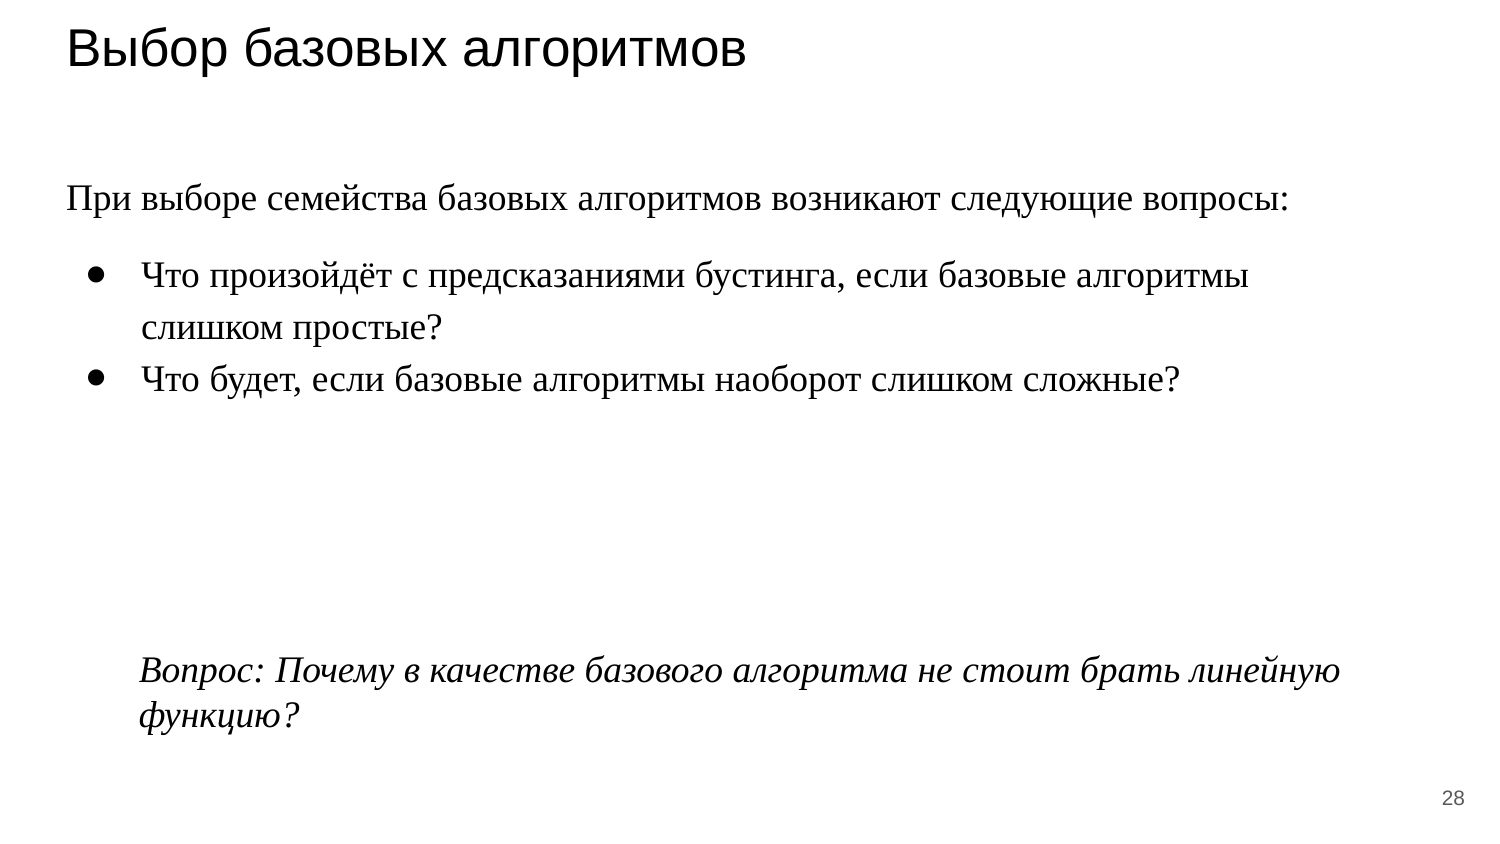

# Выбор базовых алгоритмов
При выборе семейства базовых алгоритмов возникают следующие вопросы:
Что произойдёт с предсказаниями бустинга, если базовые алгоритмы слишком простые?
Что будет, если базовые алгоритмы наоборот слишком сложные?

Вопрос: Почему в качестве базового алгоритма не стоит брать линейную функцию?

28